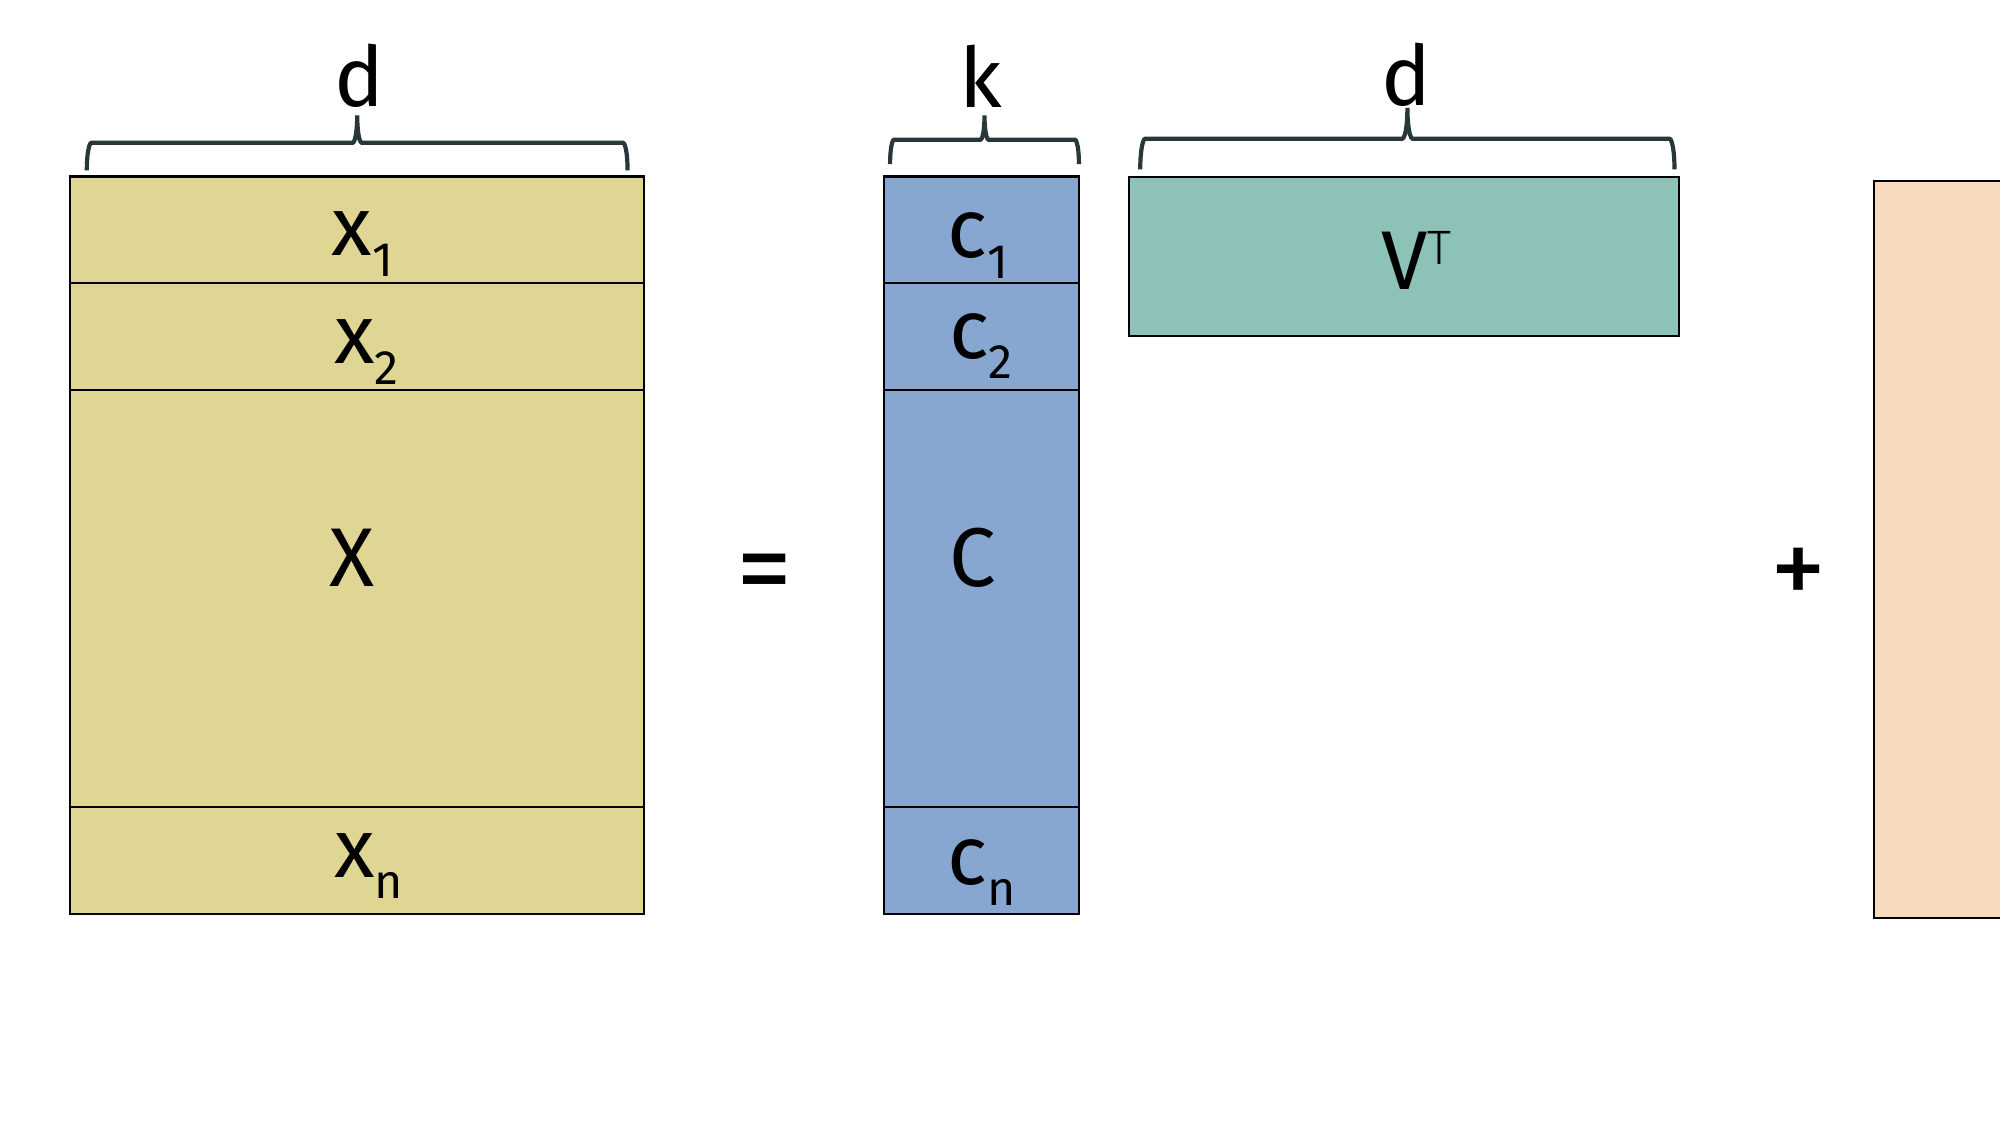

d
d
k

x1
c1

VT
c2
x2

=
+
R
X
C
xn
cn